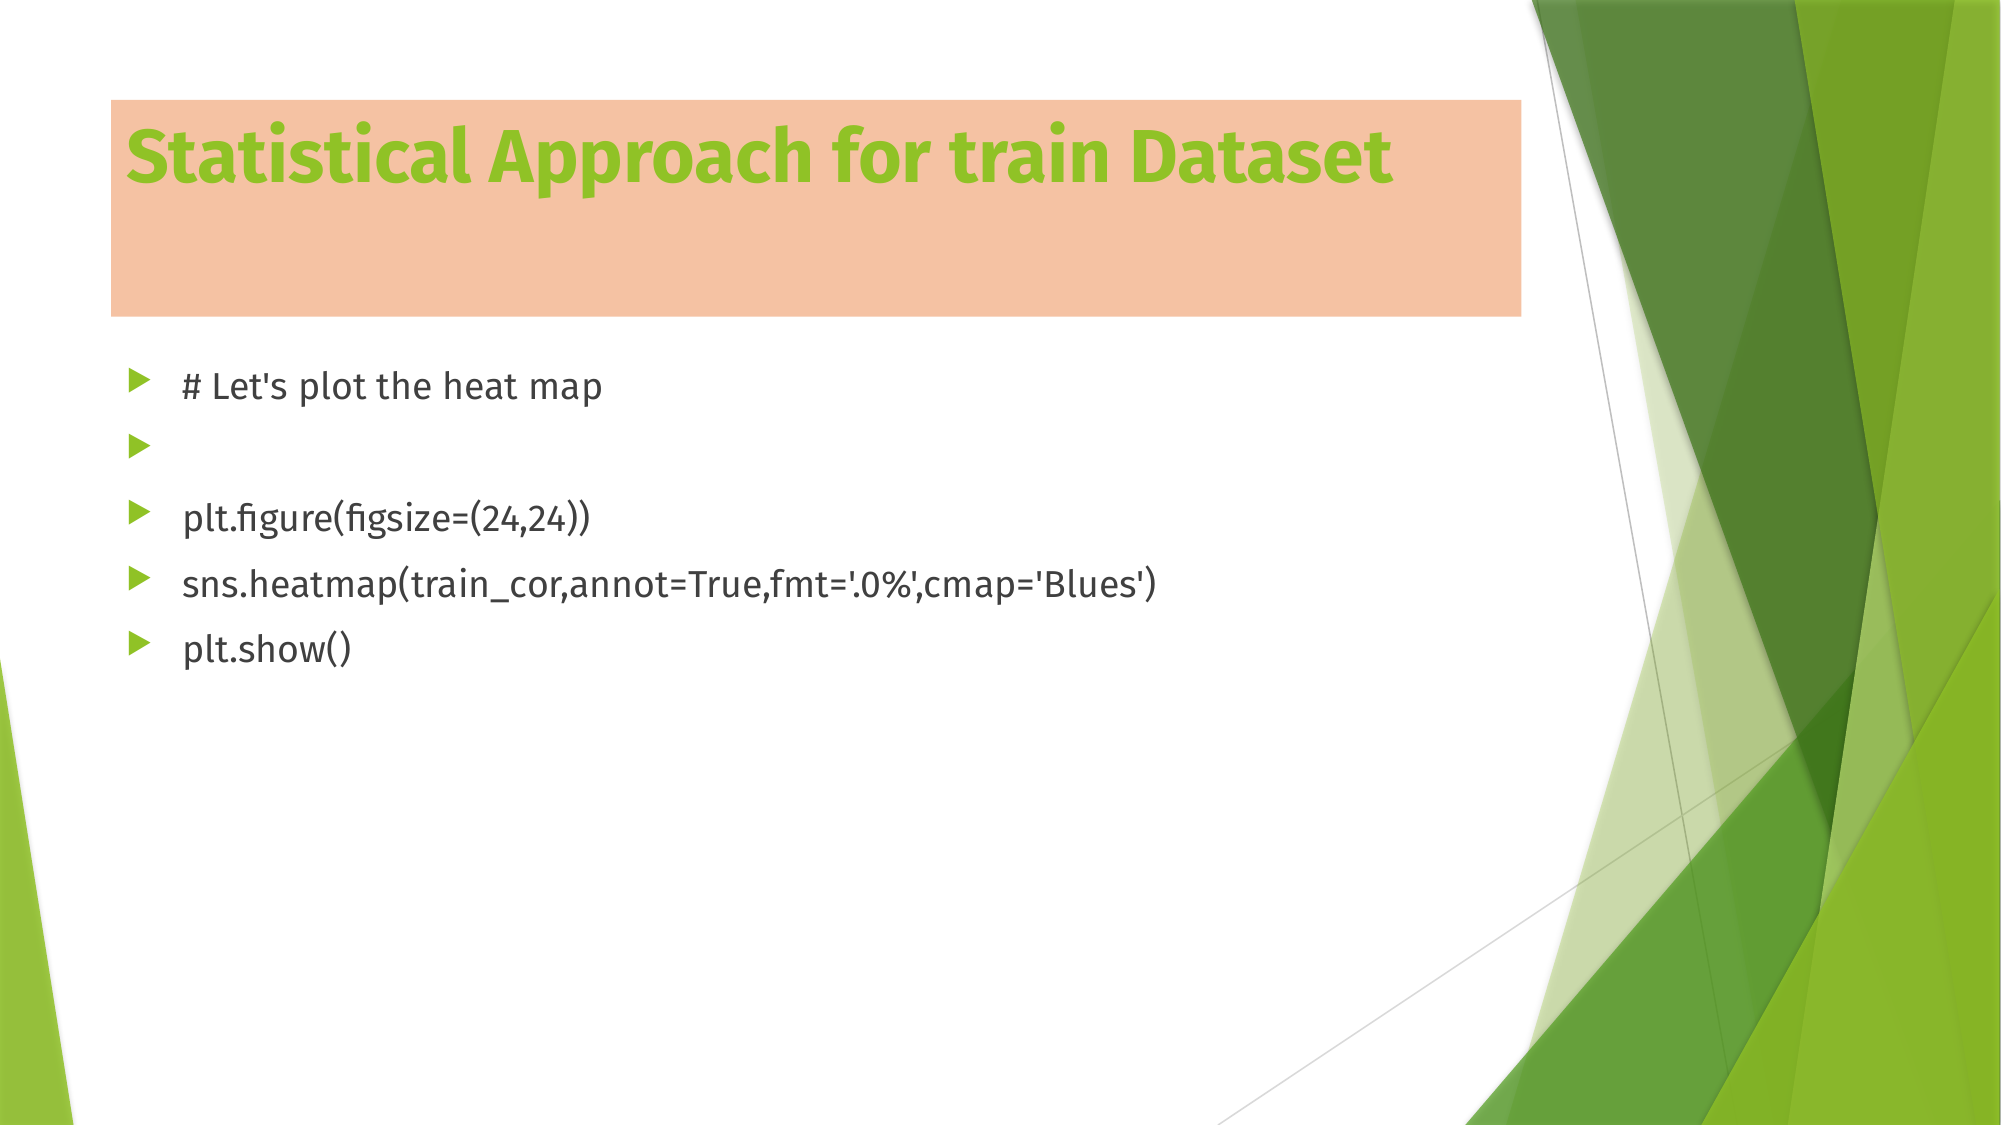

# Statistical Approach for train Dataset
# Let's plot the heat map

plt.figure(figsize=(24,24))
sns.heatmap(train_cor,annot=True,fmt='.0%',cmap='Blues')
plt.show()